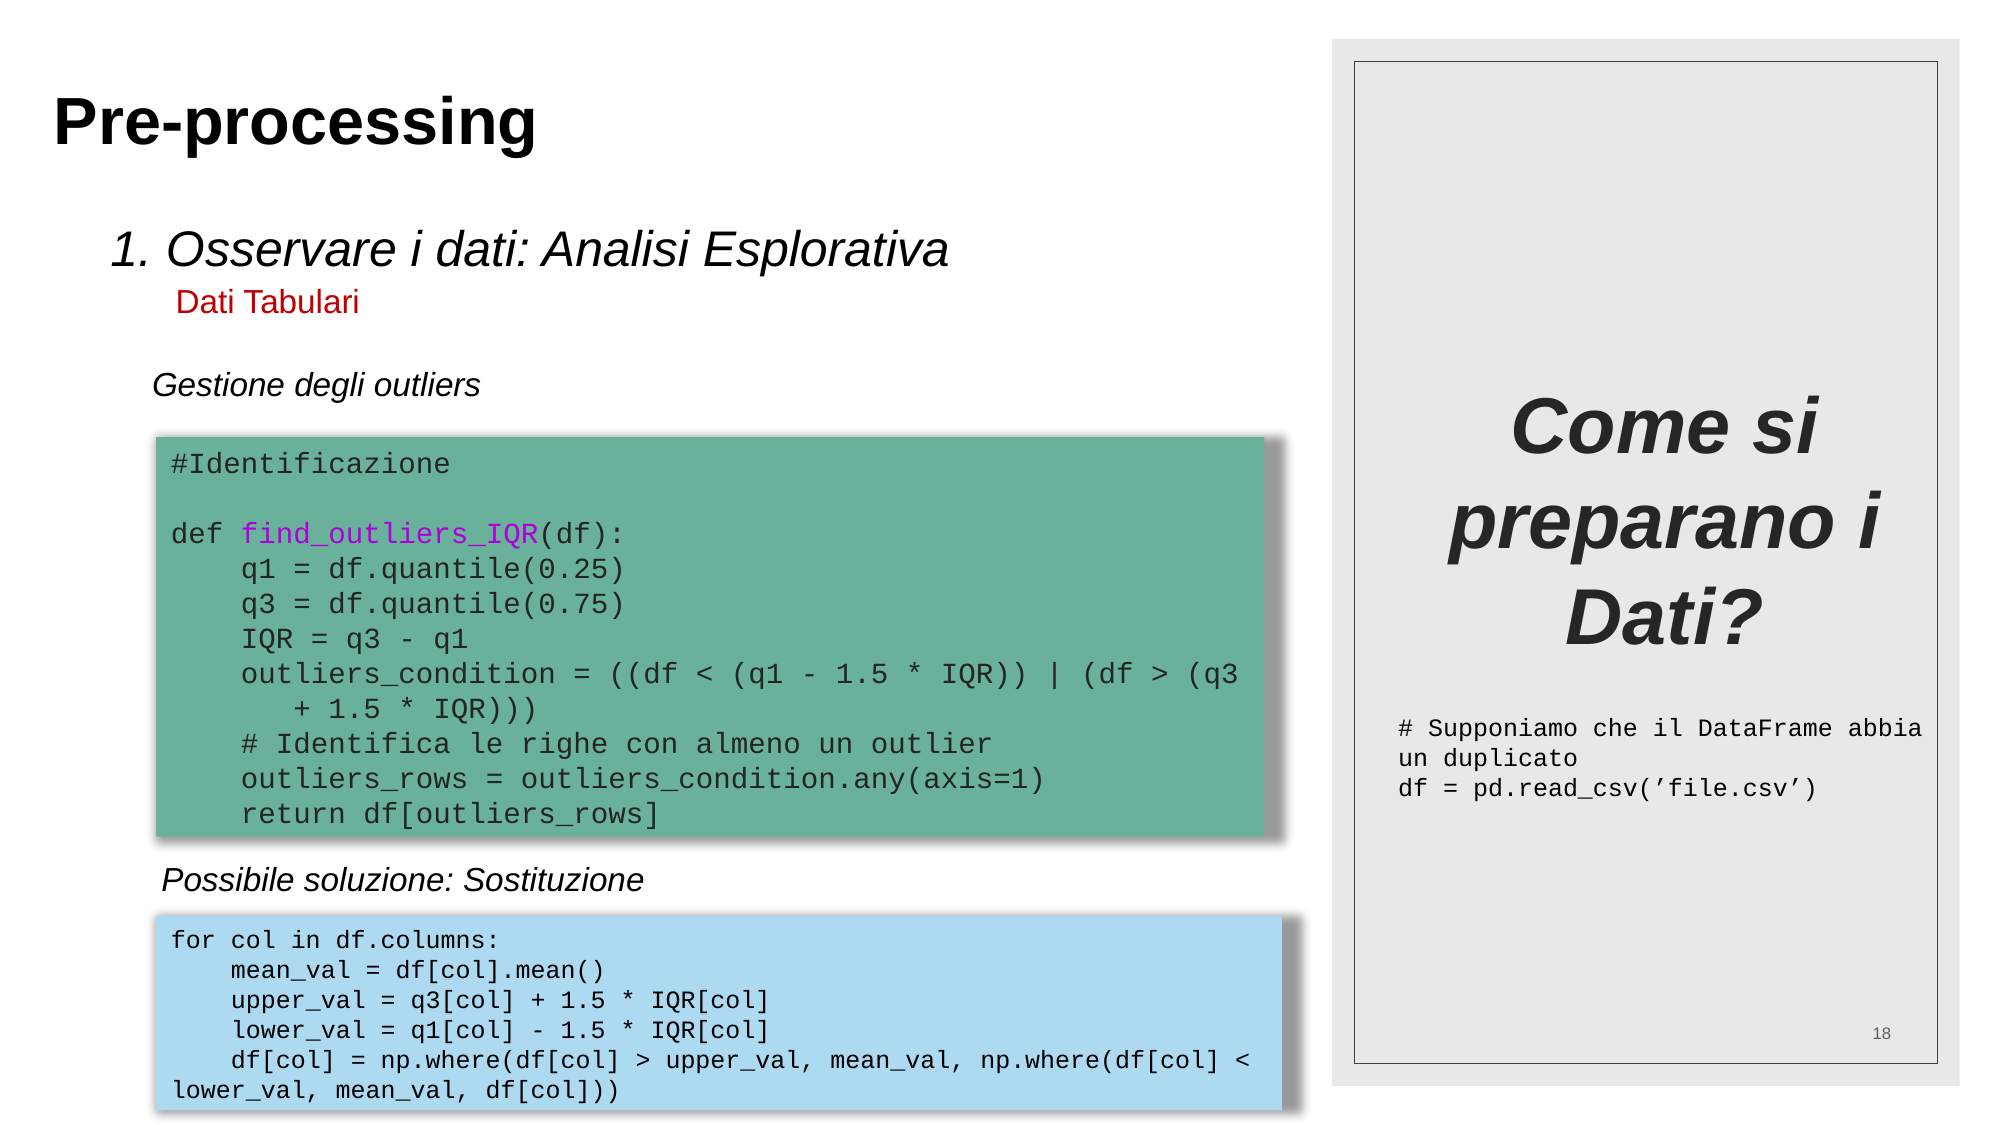

Pre-processing
# Come si preparano i Dati?
1. Osservare i dati: Analisi Esplorativa
Dati Tabulari
Gestione degli outliers
#Identificazione

def find_outliers_IQR(df):
    q1 = df.quantile(0.25)
    q3 = df.quantile(0.75)
    IQR = q3 - q1
    outliers_condition = ((df < (q1 - 1.5 * IQR)) | (df > (q3        + 1.5 * IQR)))
    # Identifica le righe con almeno un outlier
    outliers_rows = outliers_condition.any(axis=1)
    return df[outliers_rows]
# Supponiamo che il DataFrame abbia un duplicato
df = pd.read_csv(’file.csv’)
 Possibile soluzione: Sostituzione
for col in df.columns:
    mean_val = df[col].mean()
    upper_val = q3[col] + 1.5 * IQR[col]
    lower_val = q1[col] - 1.5 * IQR[col]
    df[col] = np.where(df[col] > upper_val, mean_val, np.where(df[col] < lower_val, mean_val, df[col]))
18